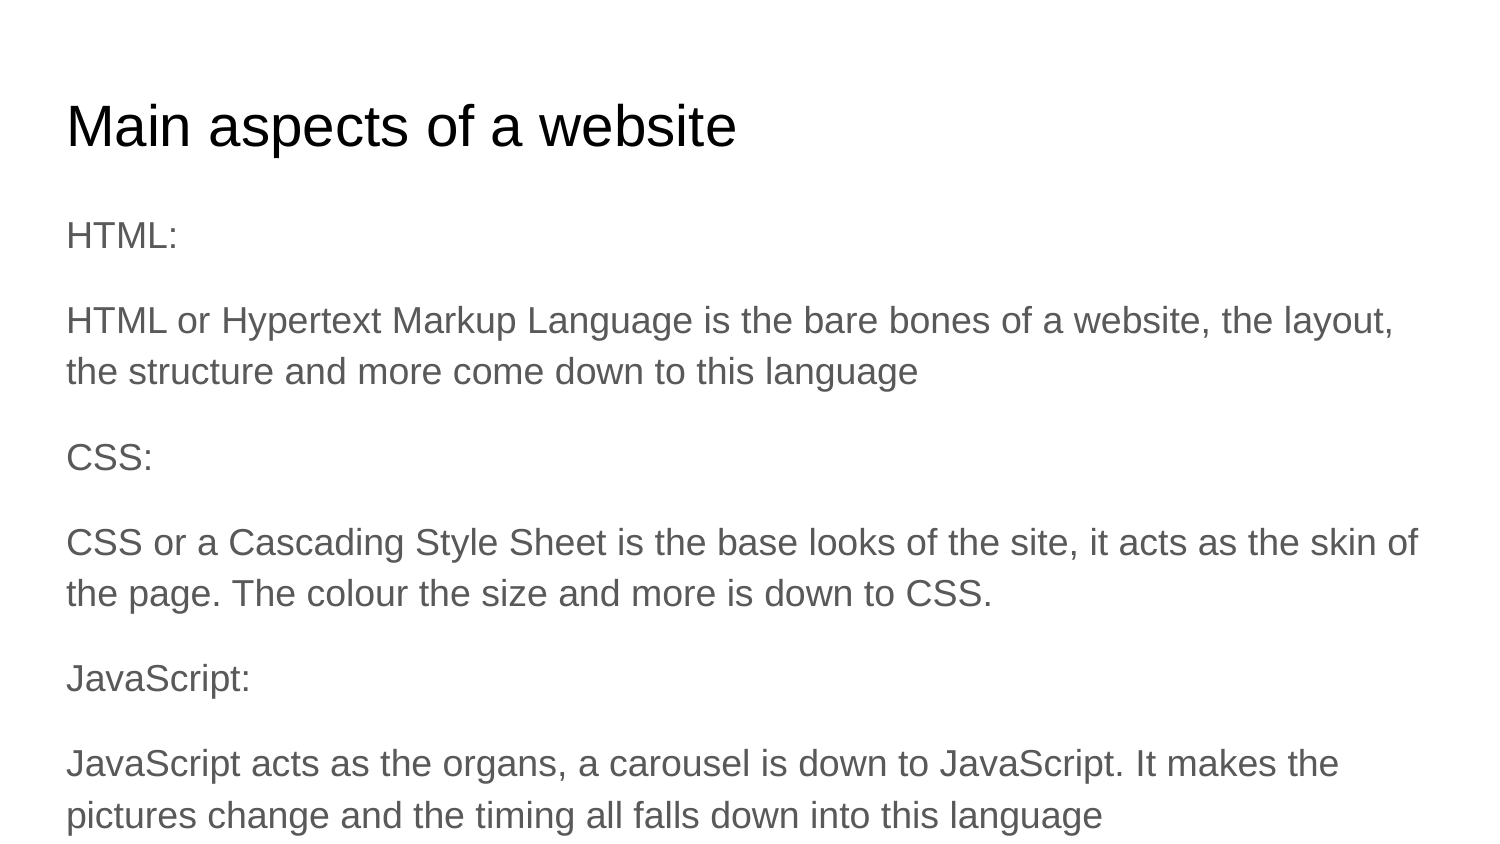

# Main aspects of a website
HTML:
HTML or Hypertext Markup Language is the bare bones of a website, the layout, the structure and more come down to this language
CSS:
CSS or a Cascading Style Sheet is the base looks of the site, it acts as the skin of the page. The colour the size and more is down to CSS.
JavaScript:
JavaScript acts as the organs, a carousel is down to JavaScript. It makes the pictures change and the timing all falls down into this language